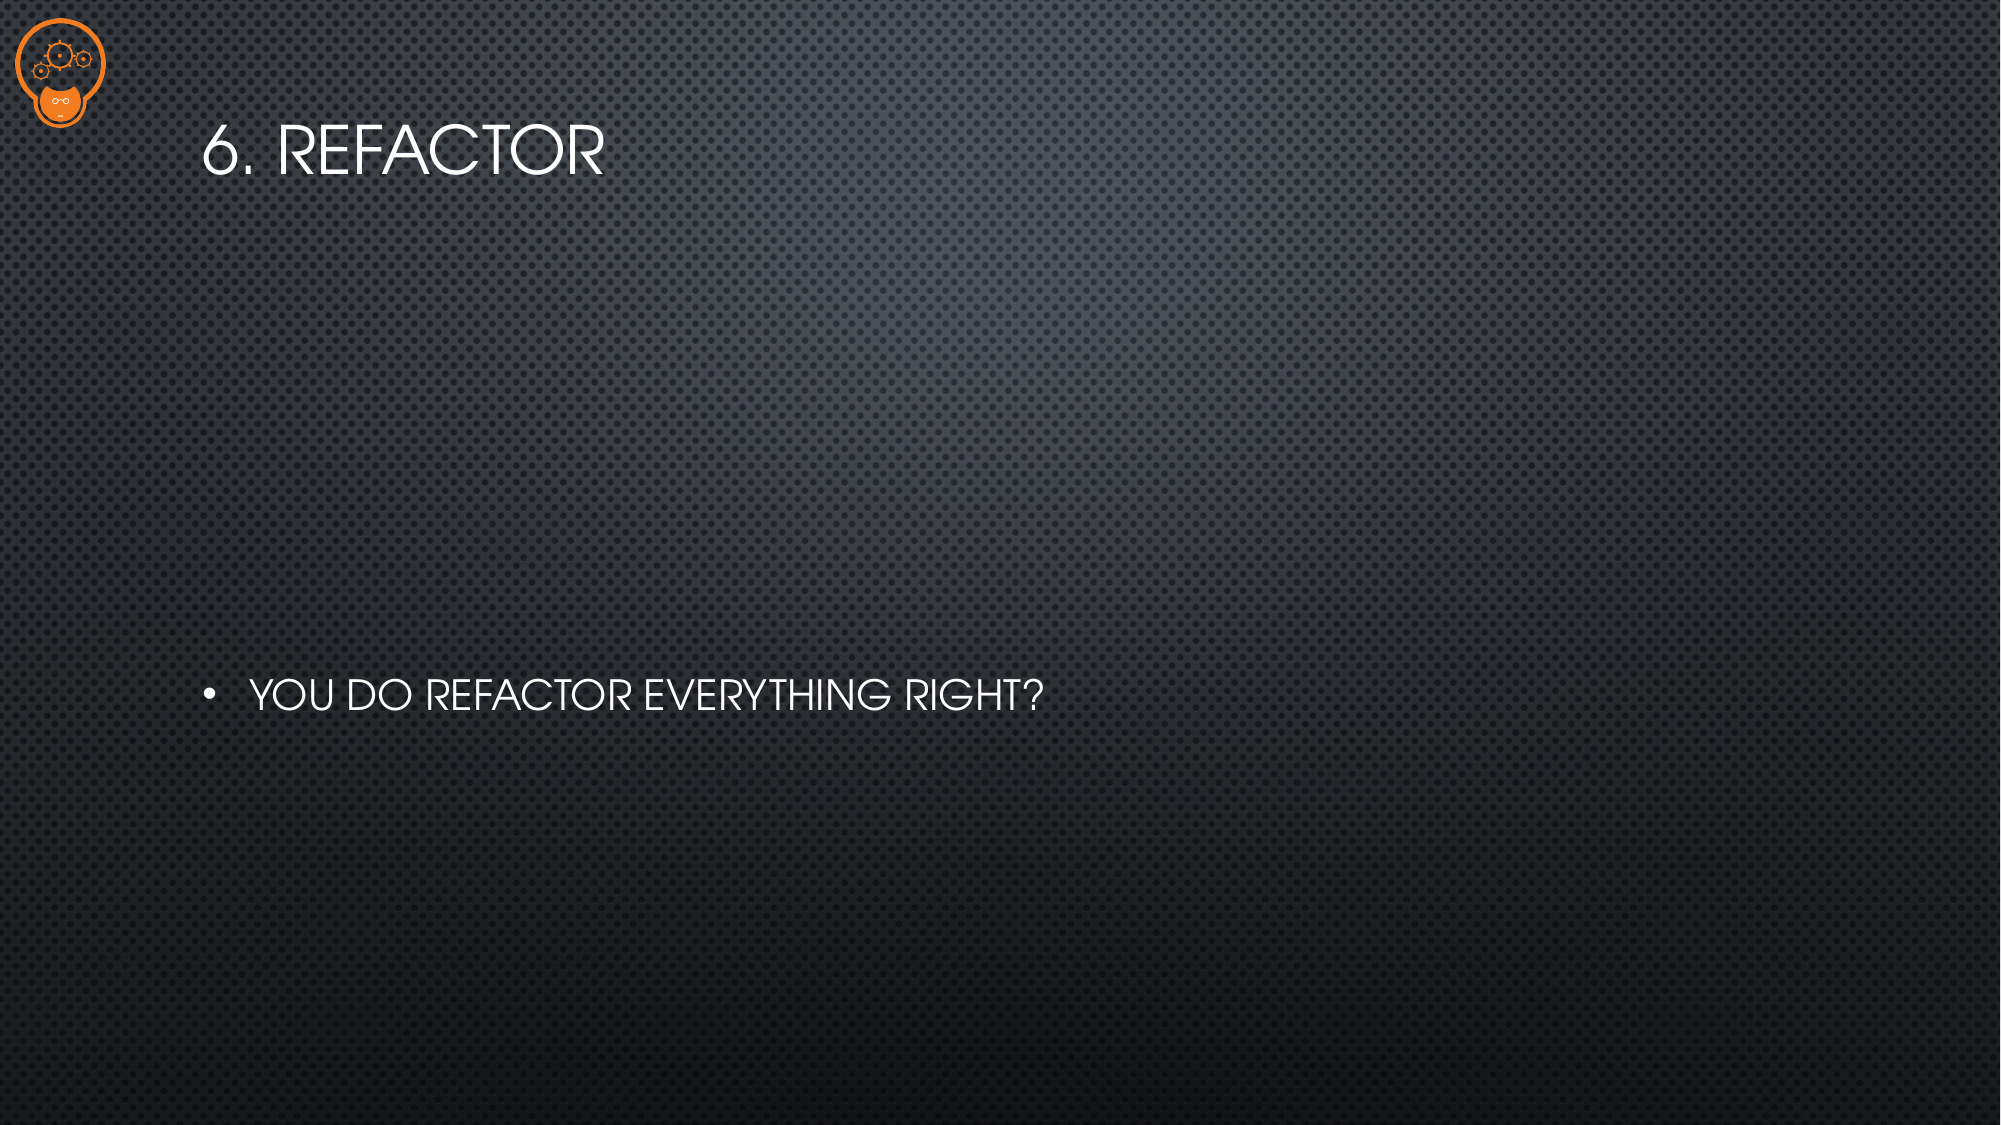

# 6. Refactor
You do Refactor Everything Right?